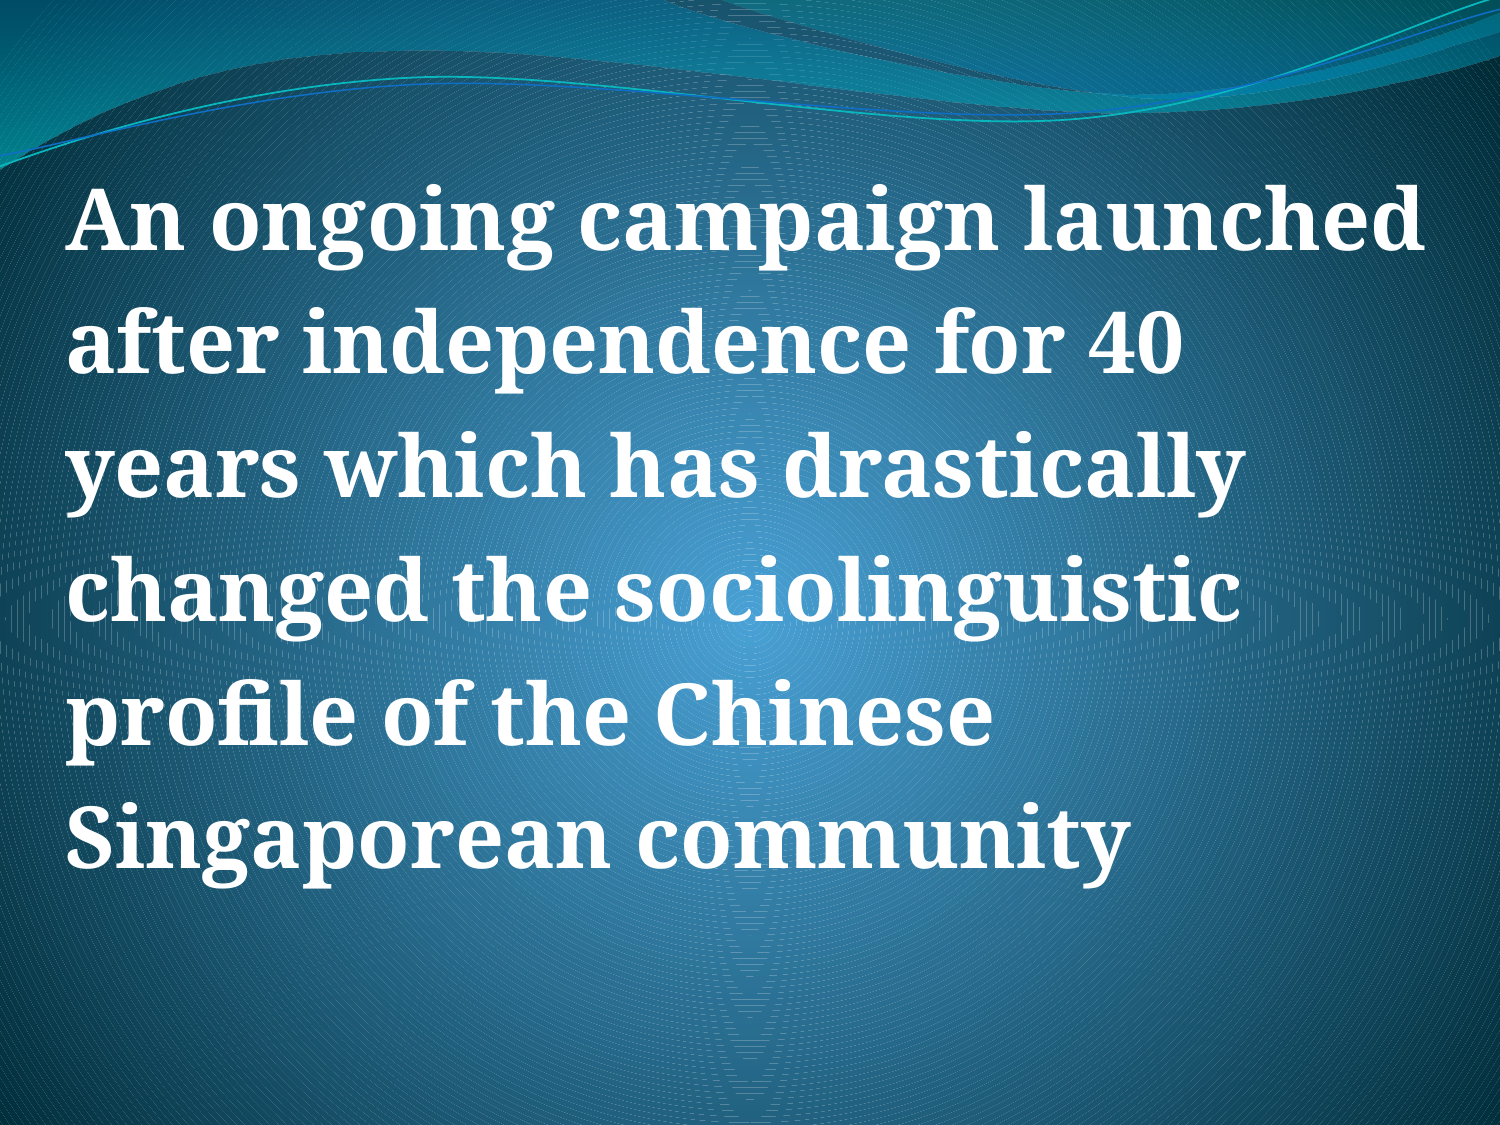

# An ongoing campaign launched after independence for 40 years which has drastically changed the sociolinguistic profile of the Chinese Singaporean community